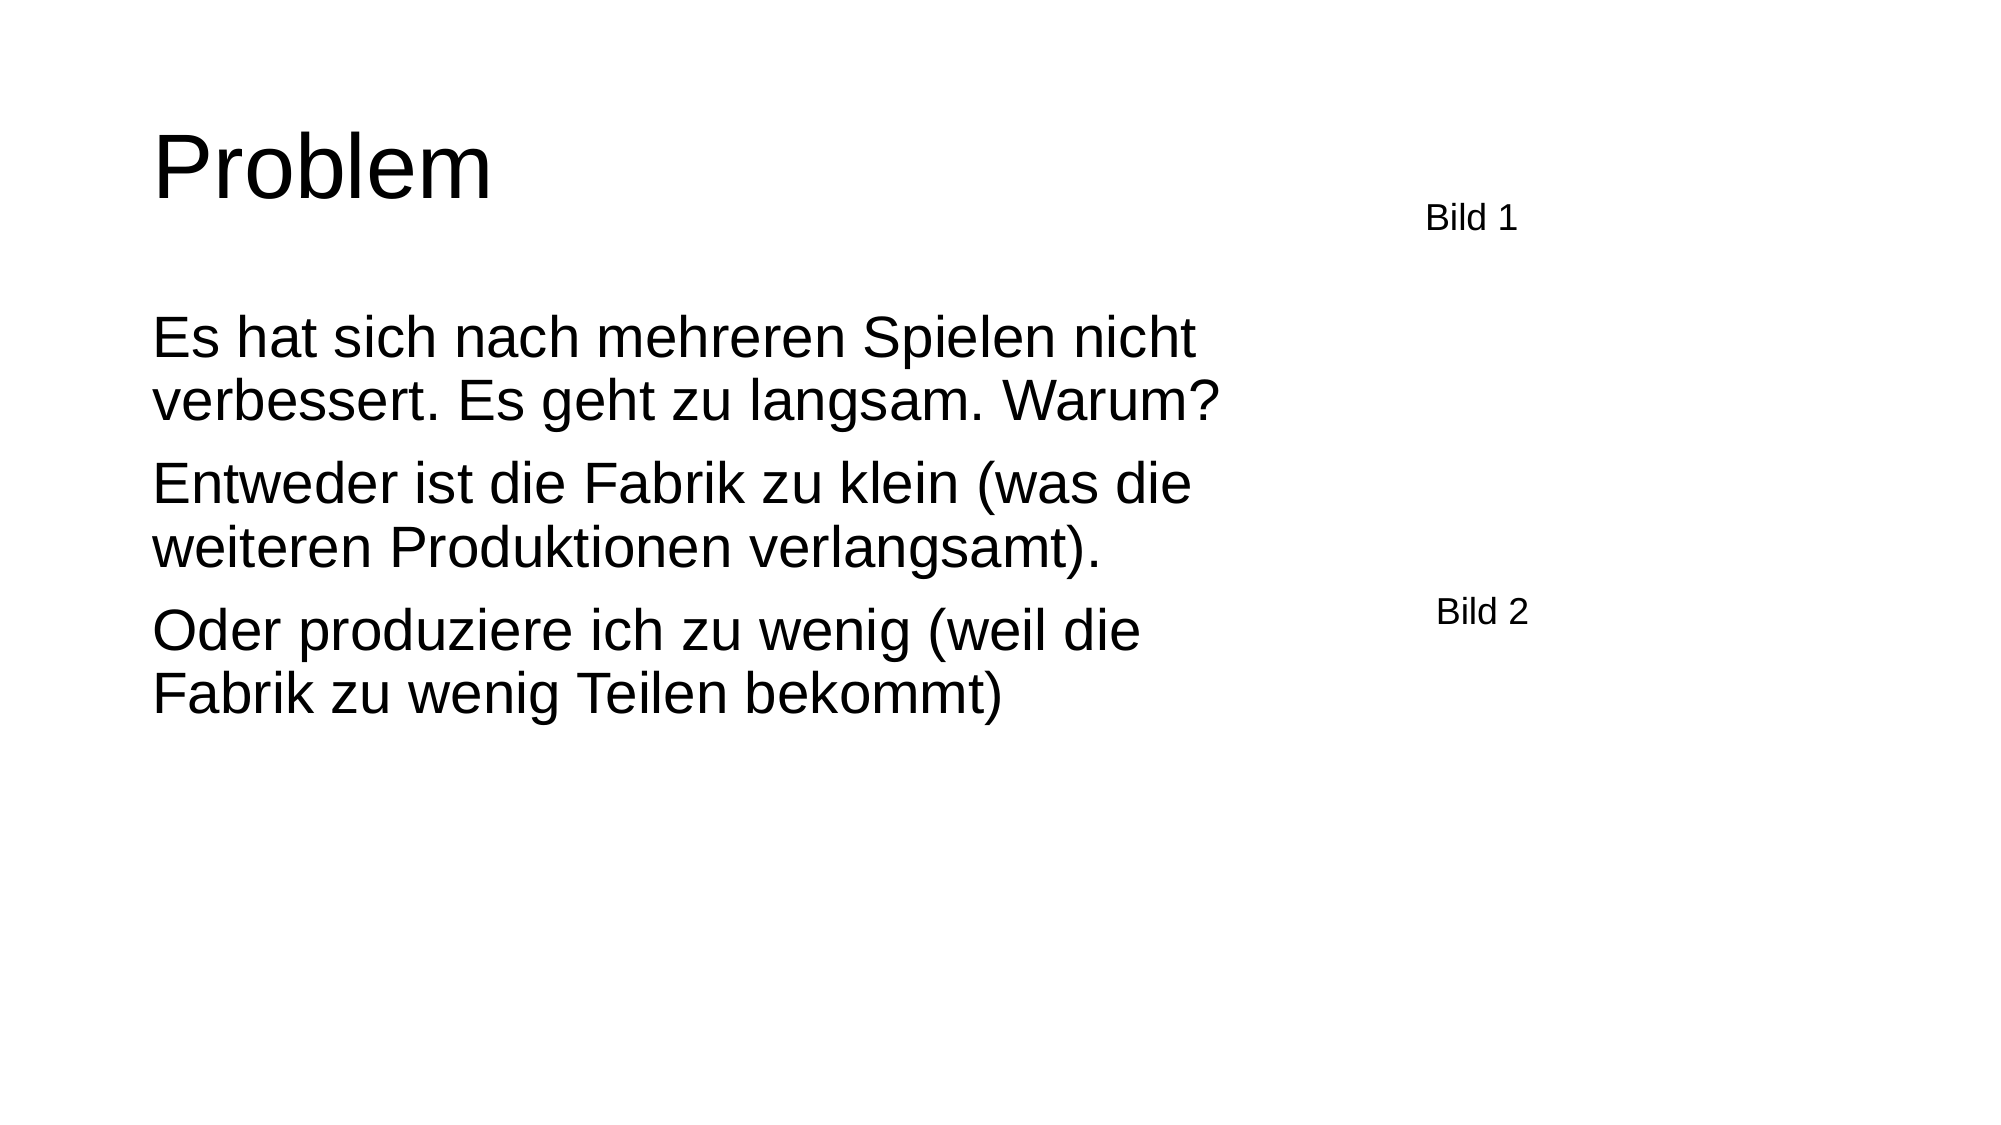

# Problem
Bild 1
Es hat sich nach mehreren Spielen nicht verbessert. Es geht zu langsam. Warum?
Entweder ist die Fabrik zu klein (was die weiteren Produktionen verlangsamt).
Oder produziere ich zu wenig (weil die Fabrik zu wenig Teilen bekommt)
Bild 2